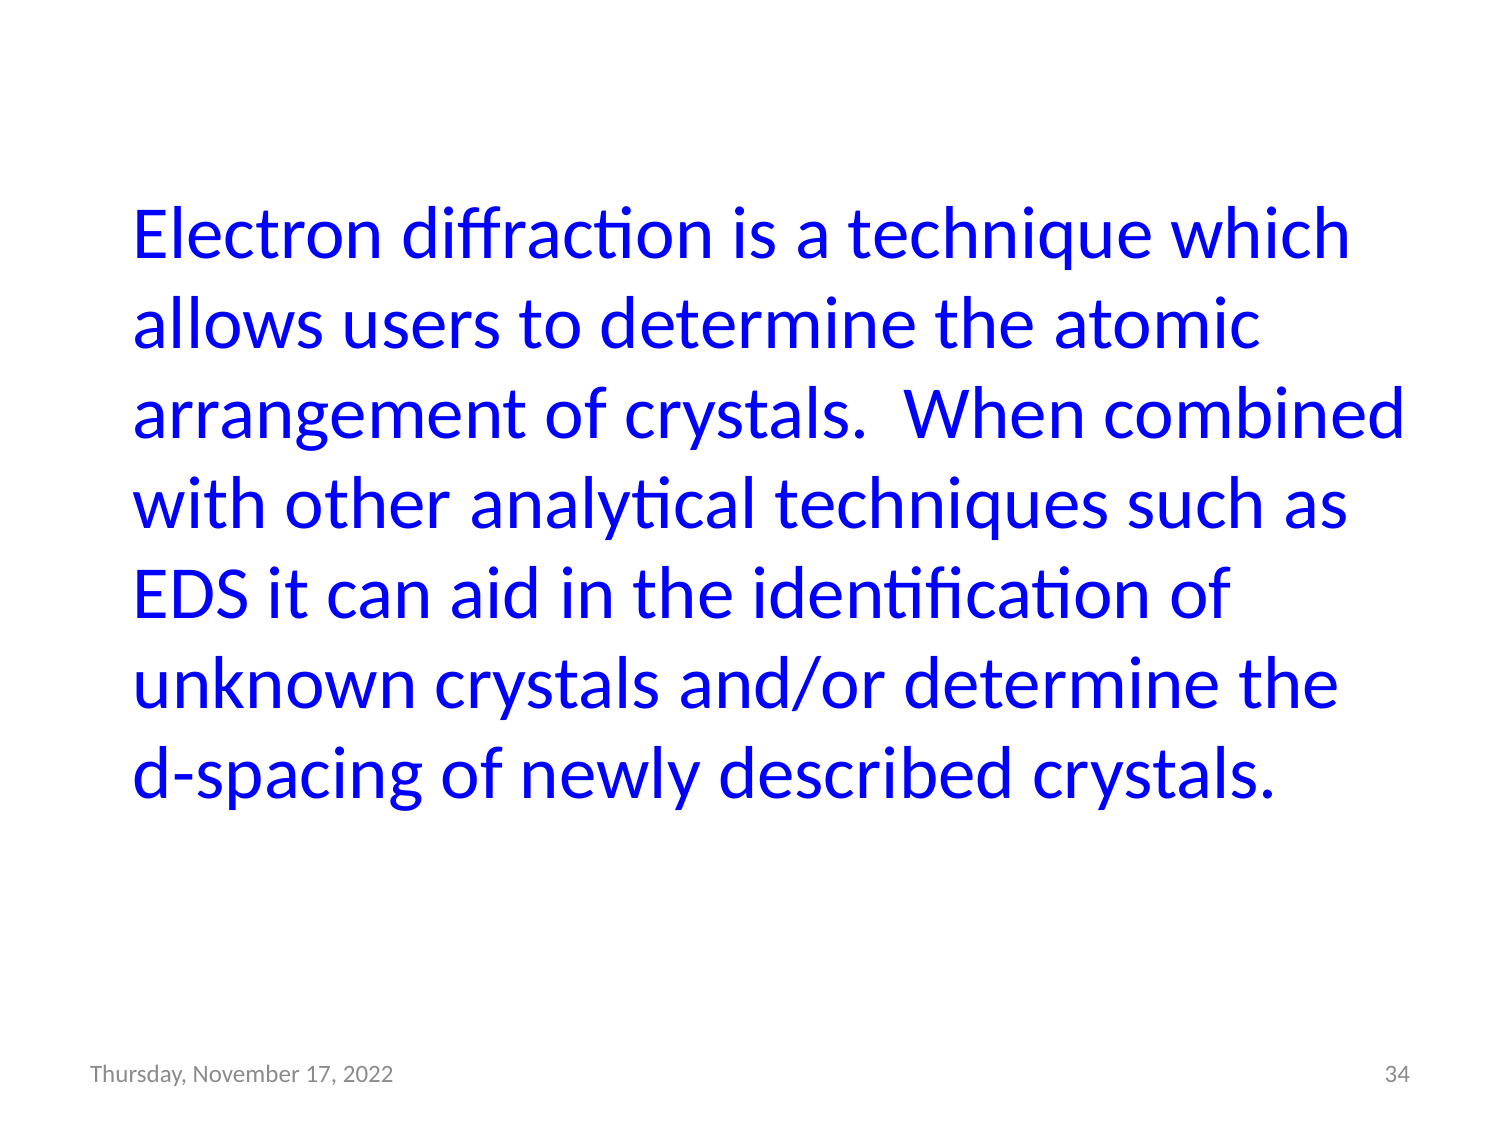

Electron diffraction is a technique which allows users to determine the atomic arrangement of crystals.  When combined with other analytical techniques such as EDS it can aid in the identification of unknown crystals and/or determine the d-spacing of newly described crystals.
Thursday, November 17, 2022
34